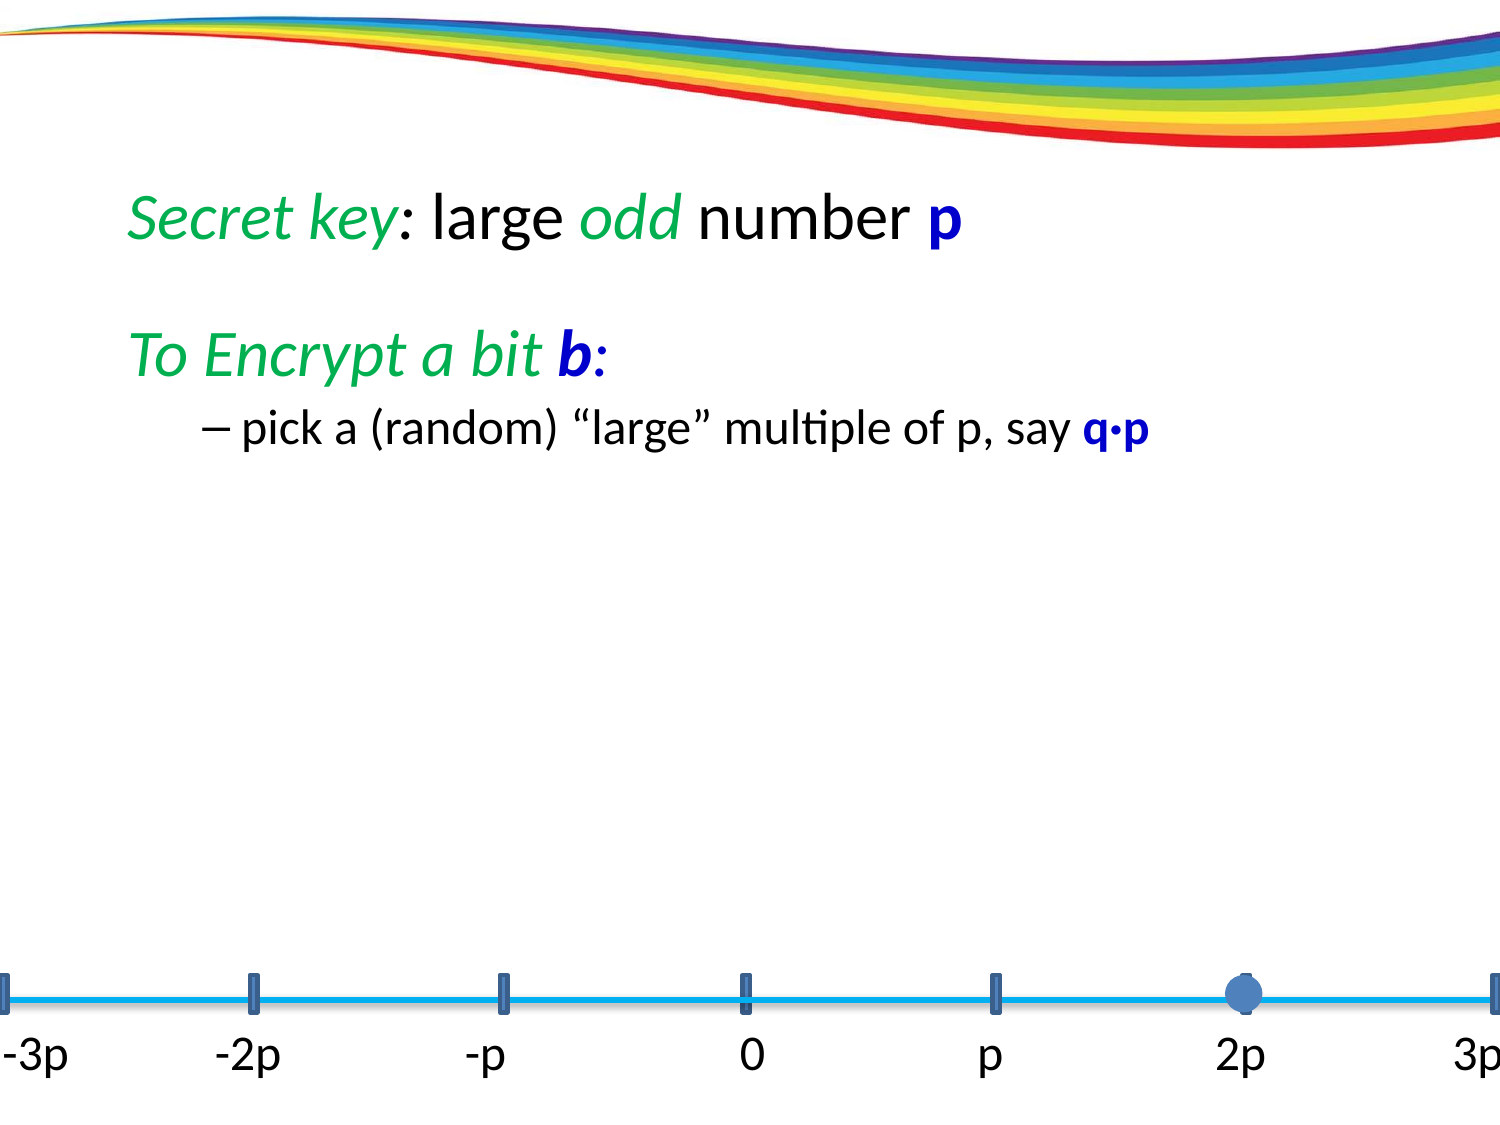

Secret key: large odd number p
To Encrypt a bit b:
 pick a (random) “large” multiple of p, say q·p

-3p
-2p
-p
0
p
2p
3p